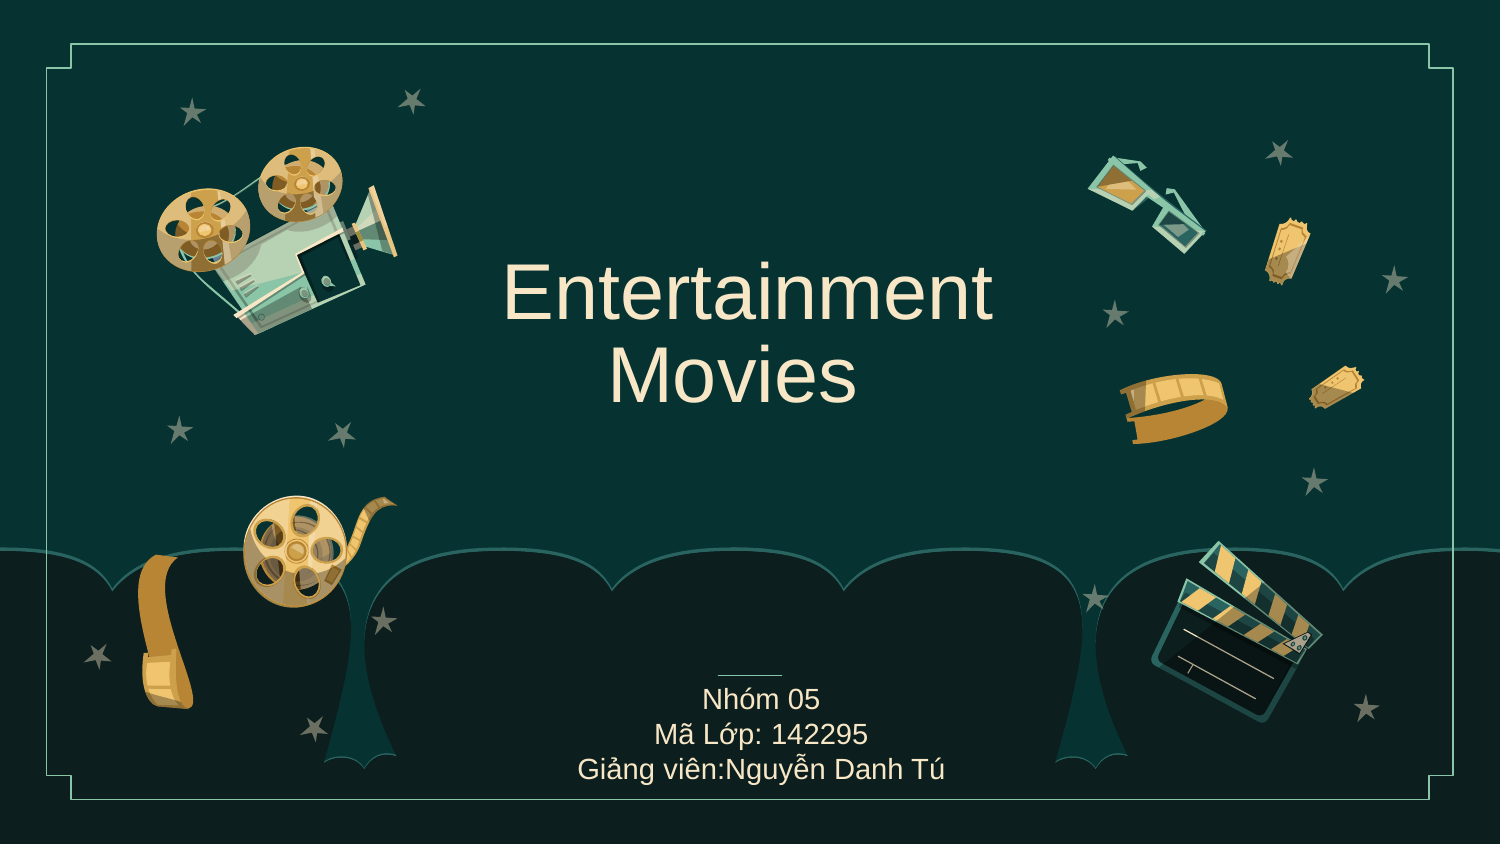

# Entertainment
Movies

Nhóm 05
Mã Lớp: 142295
Giảng viên:Nguyễn Danh Tú